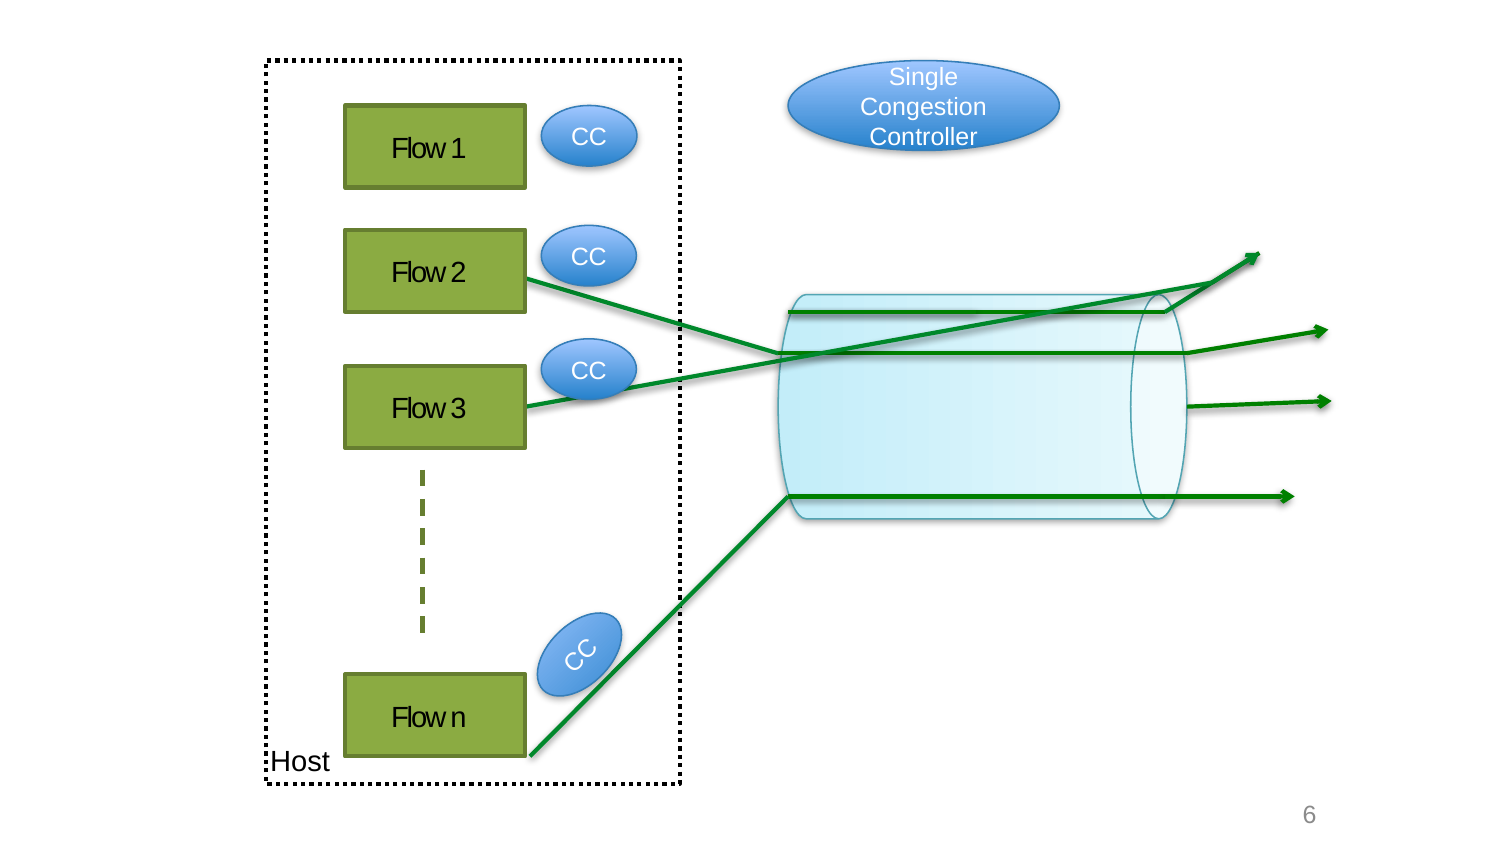

Single
Congestion Controller
Flow 1
CC

CC
Flow 2
CC
Flow 3
CC
Flow n
Host
6